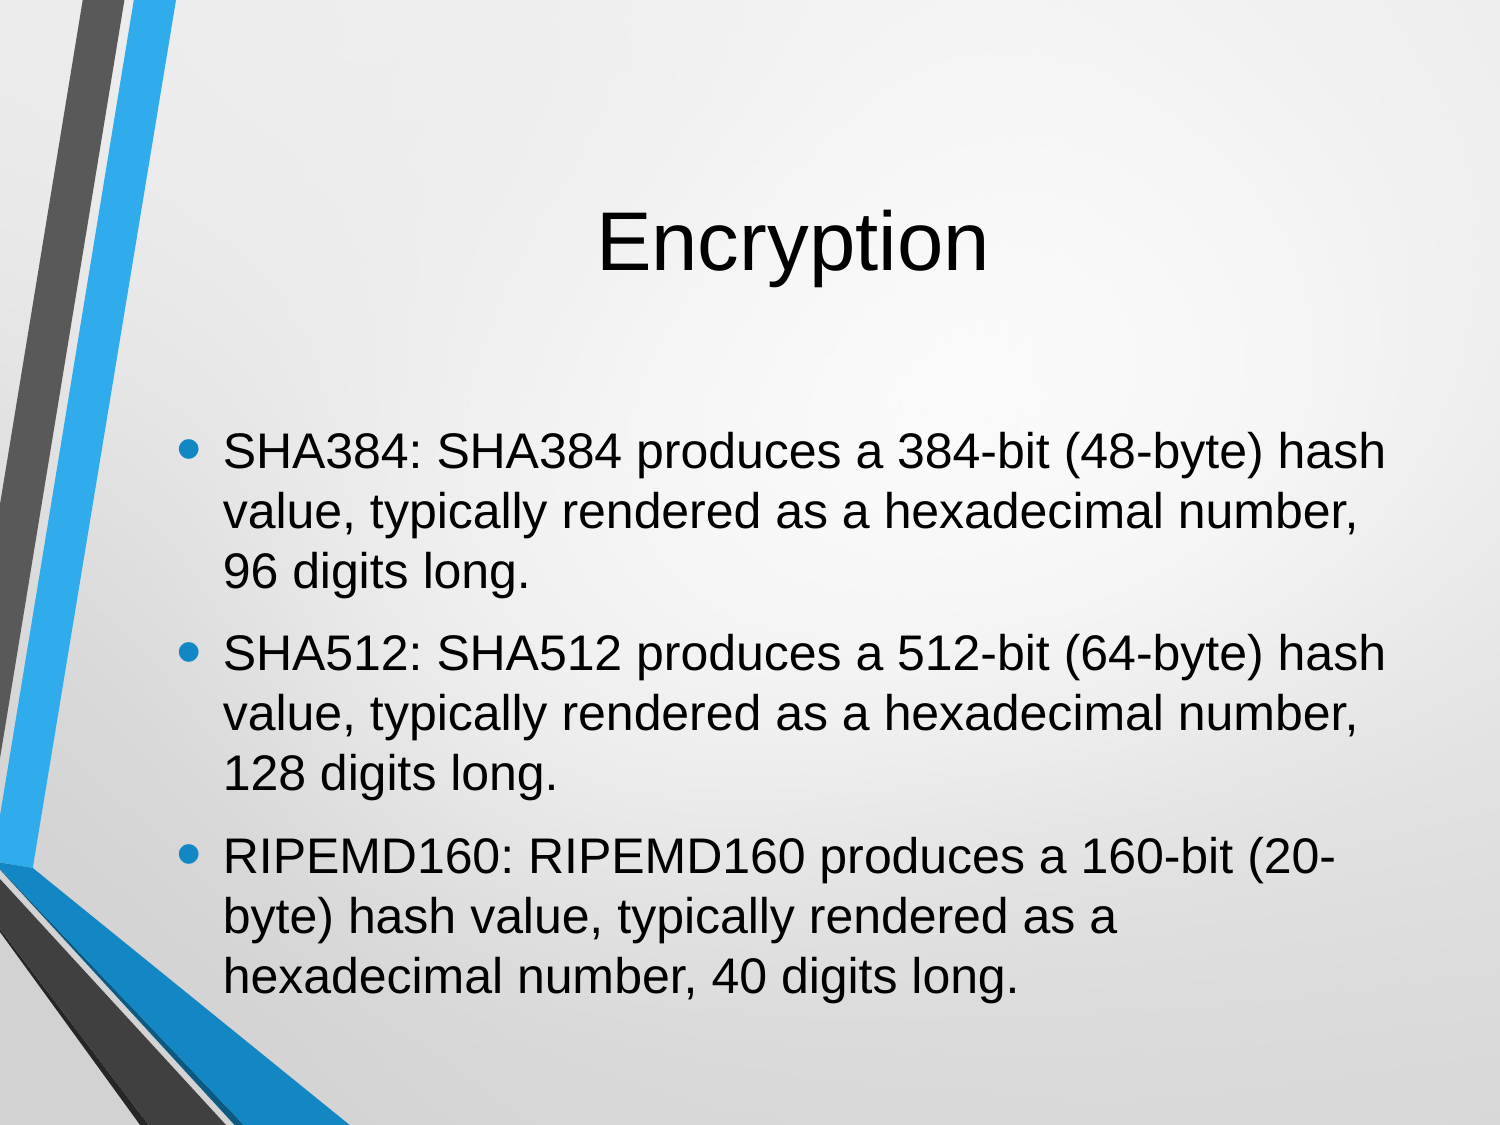

# Encryption
SHA384: SHA384 produces a 384-bit (48-byte) hash value, typically rendered as a hexadecimal number, 96 digits long.
SHA512: SHA512 produces a 512-bit (64-byte) hash value, typically rendered as a hexadecimal number, 128 digits long.
RIPEMD160: RIPEMD160 produces a 160-bit (20-byte) hash value, typically rendered as a hexadecimal number, 40 digits long.